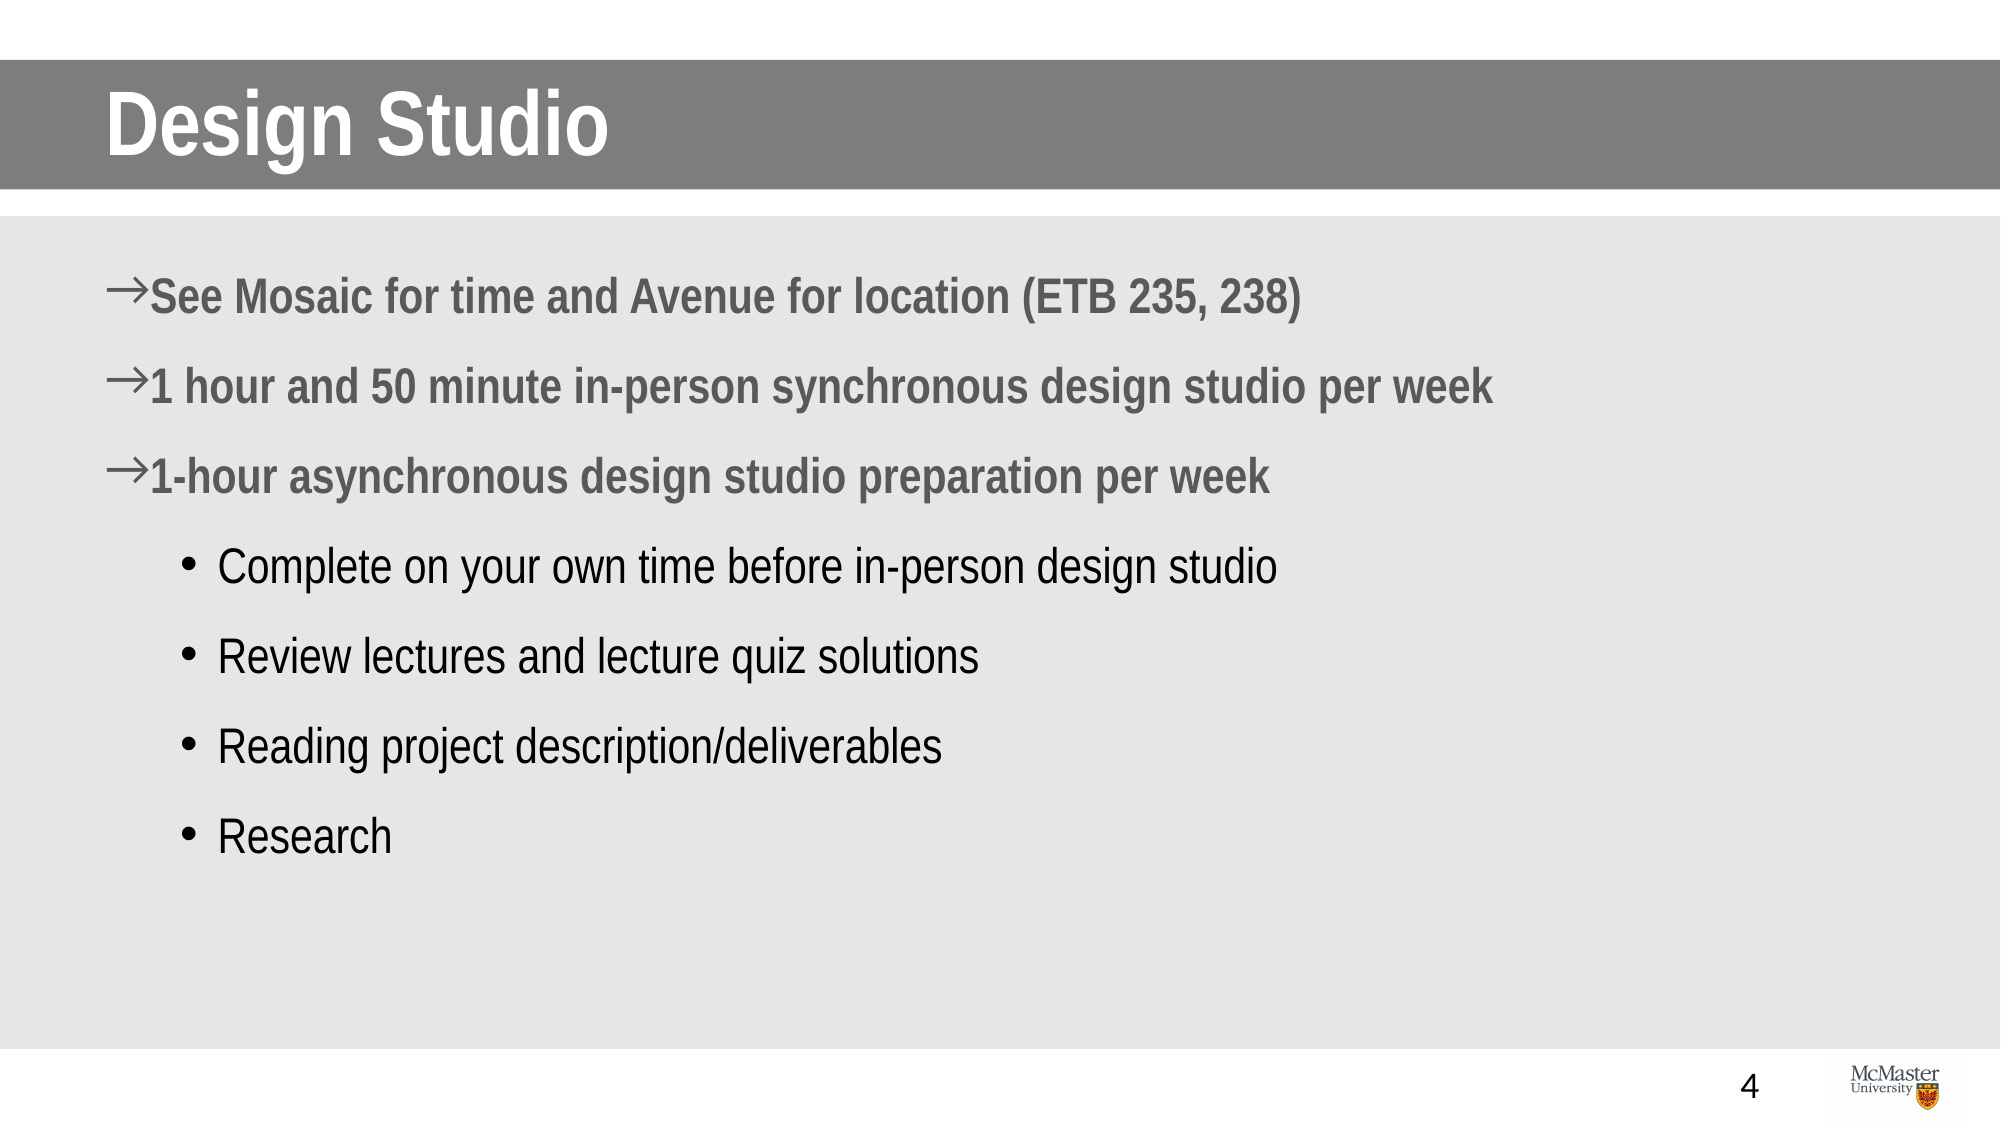

# Design Studio
See Mosaic for time and Avenue for location (ETB 235, 238)
1 hour and 50 minute in-person synchronous design studio per week
1-hour asynchronous design studio preparation per week
Complete on your own time before in-person design studio
Review lectures and lecture quiz solutions
Reading project description/deliverables
Research